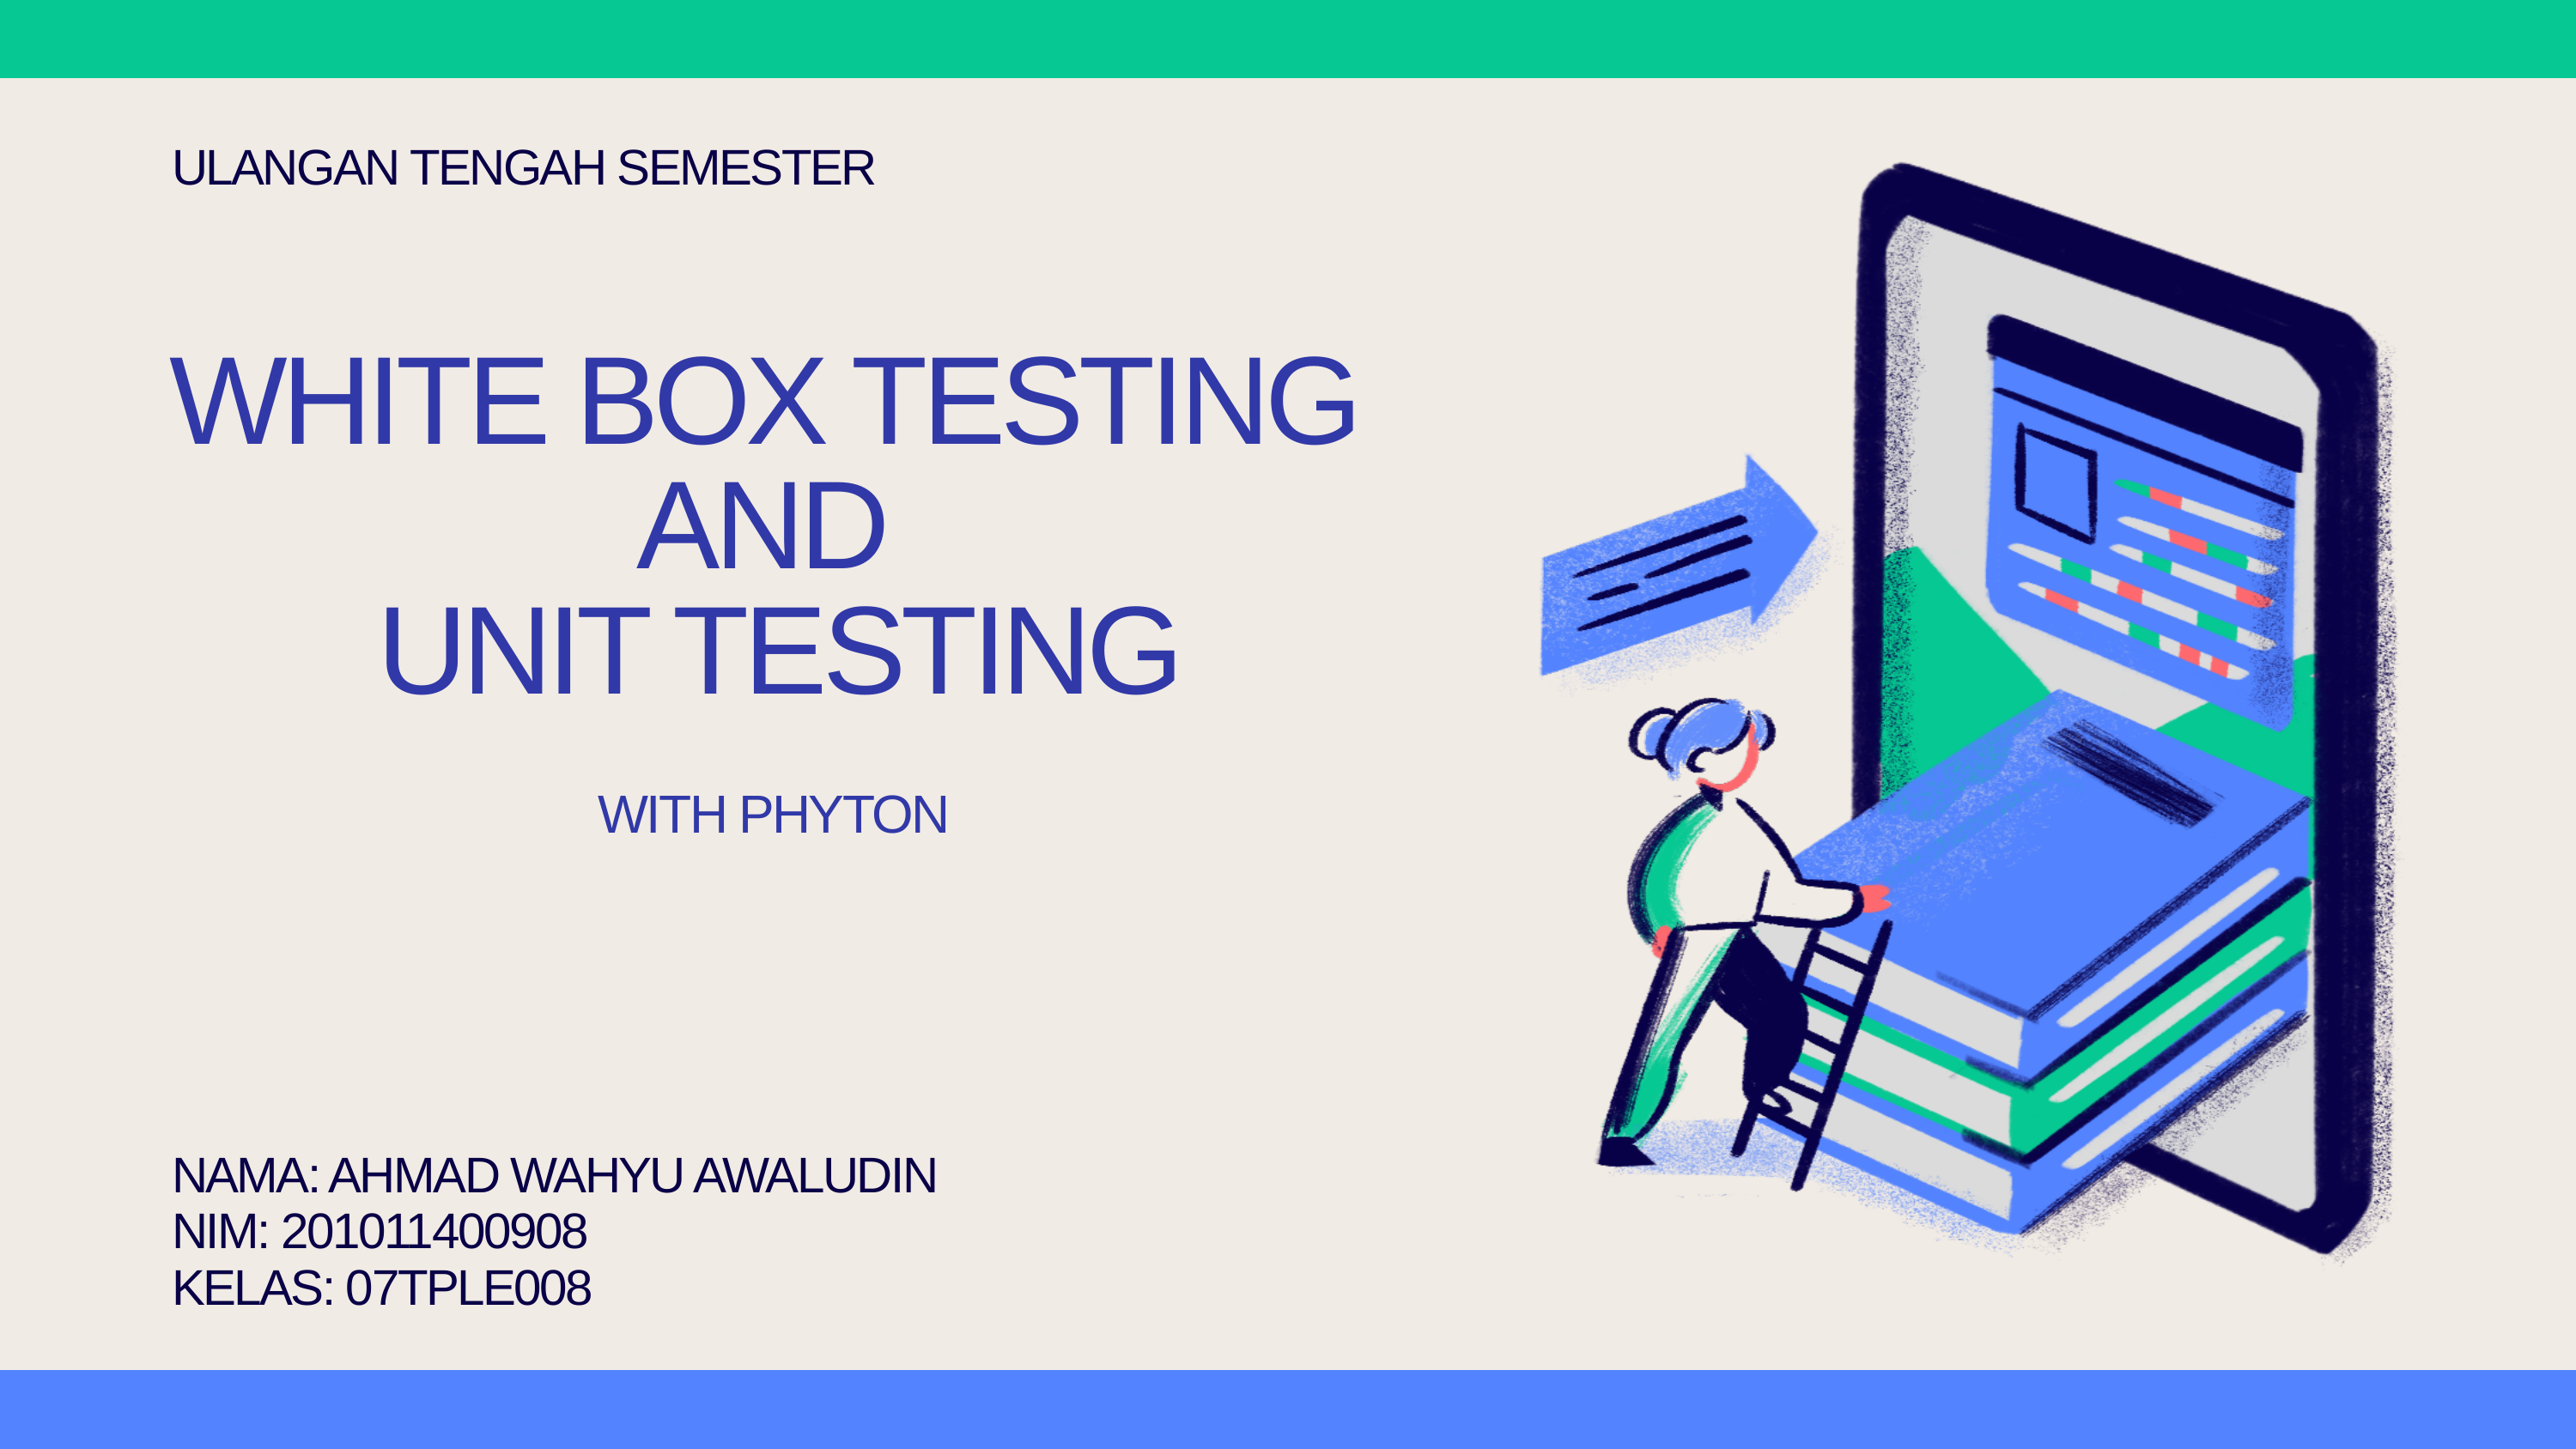

ULANGAN TENGAH SEMESTER

WHITE BOX TESTING AND
 UNIT TESTING
WITH PHYTON
NAMA: AHMAD WAHYU AWALUDIN
NIM: 201011400908
KELAS: 07TPLE008